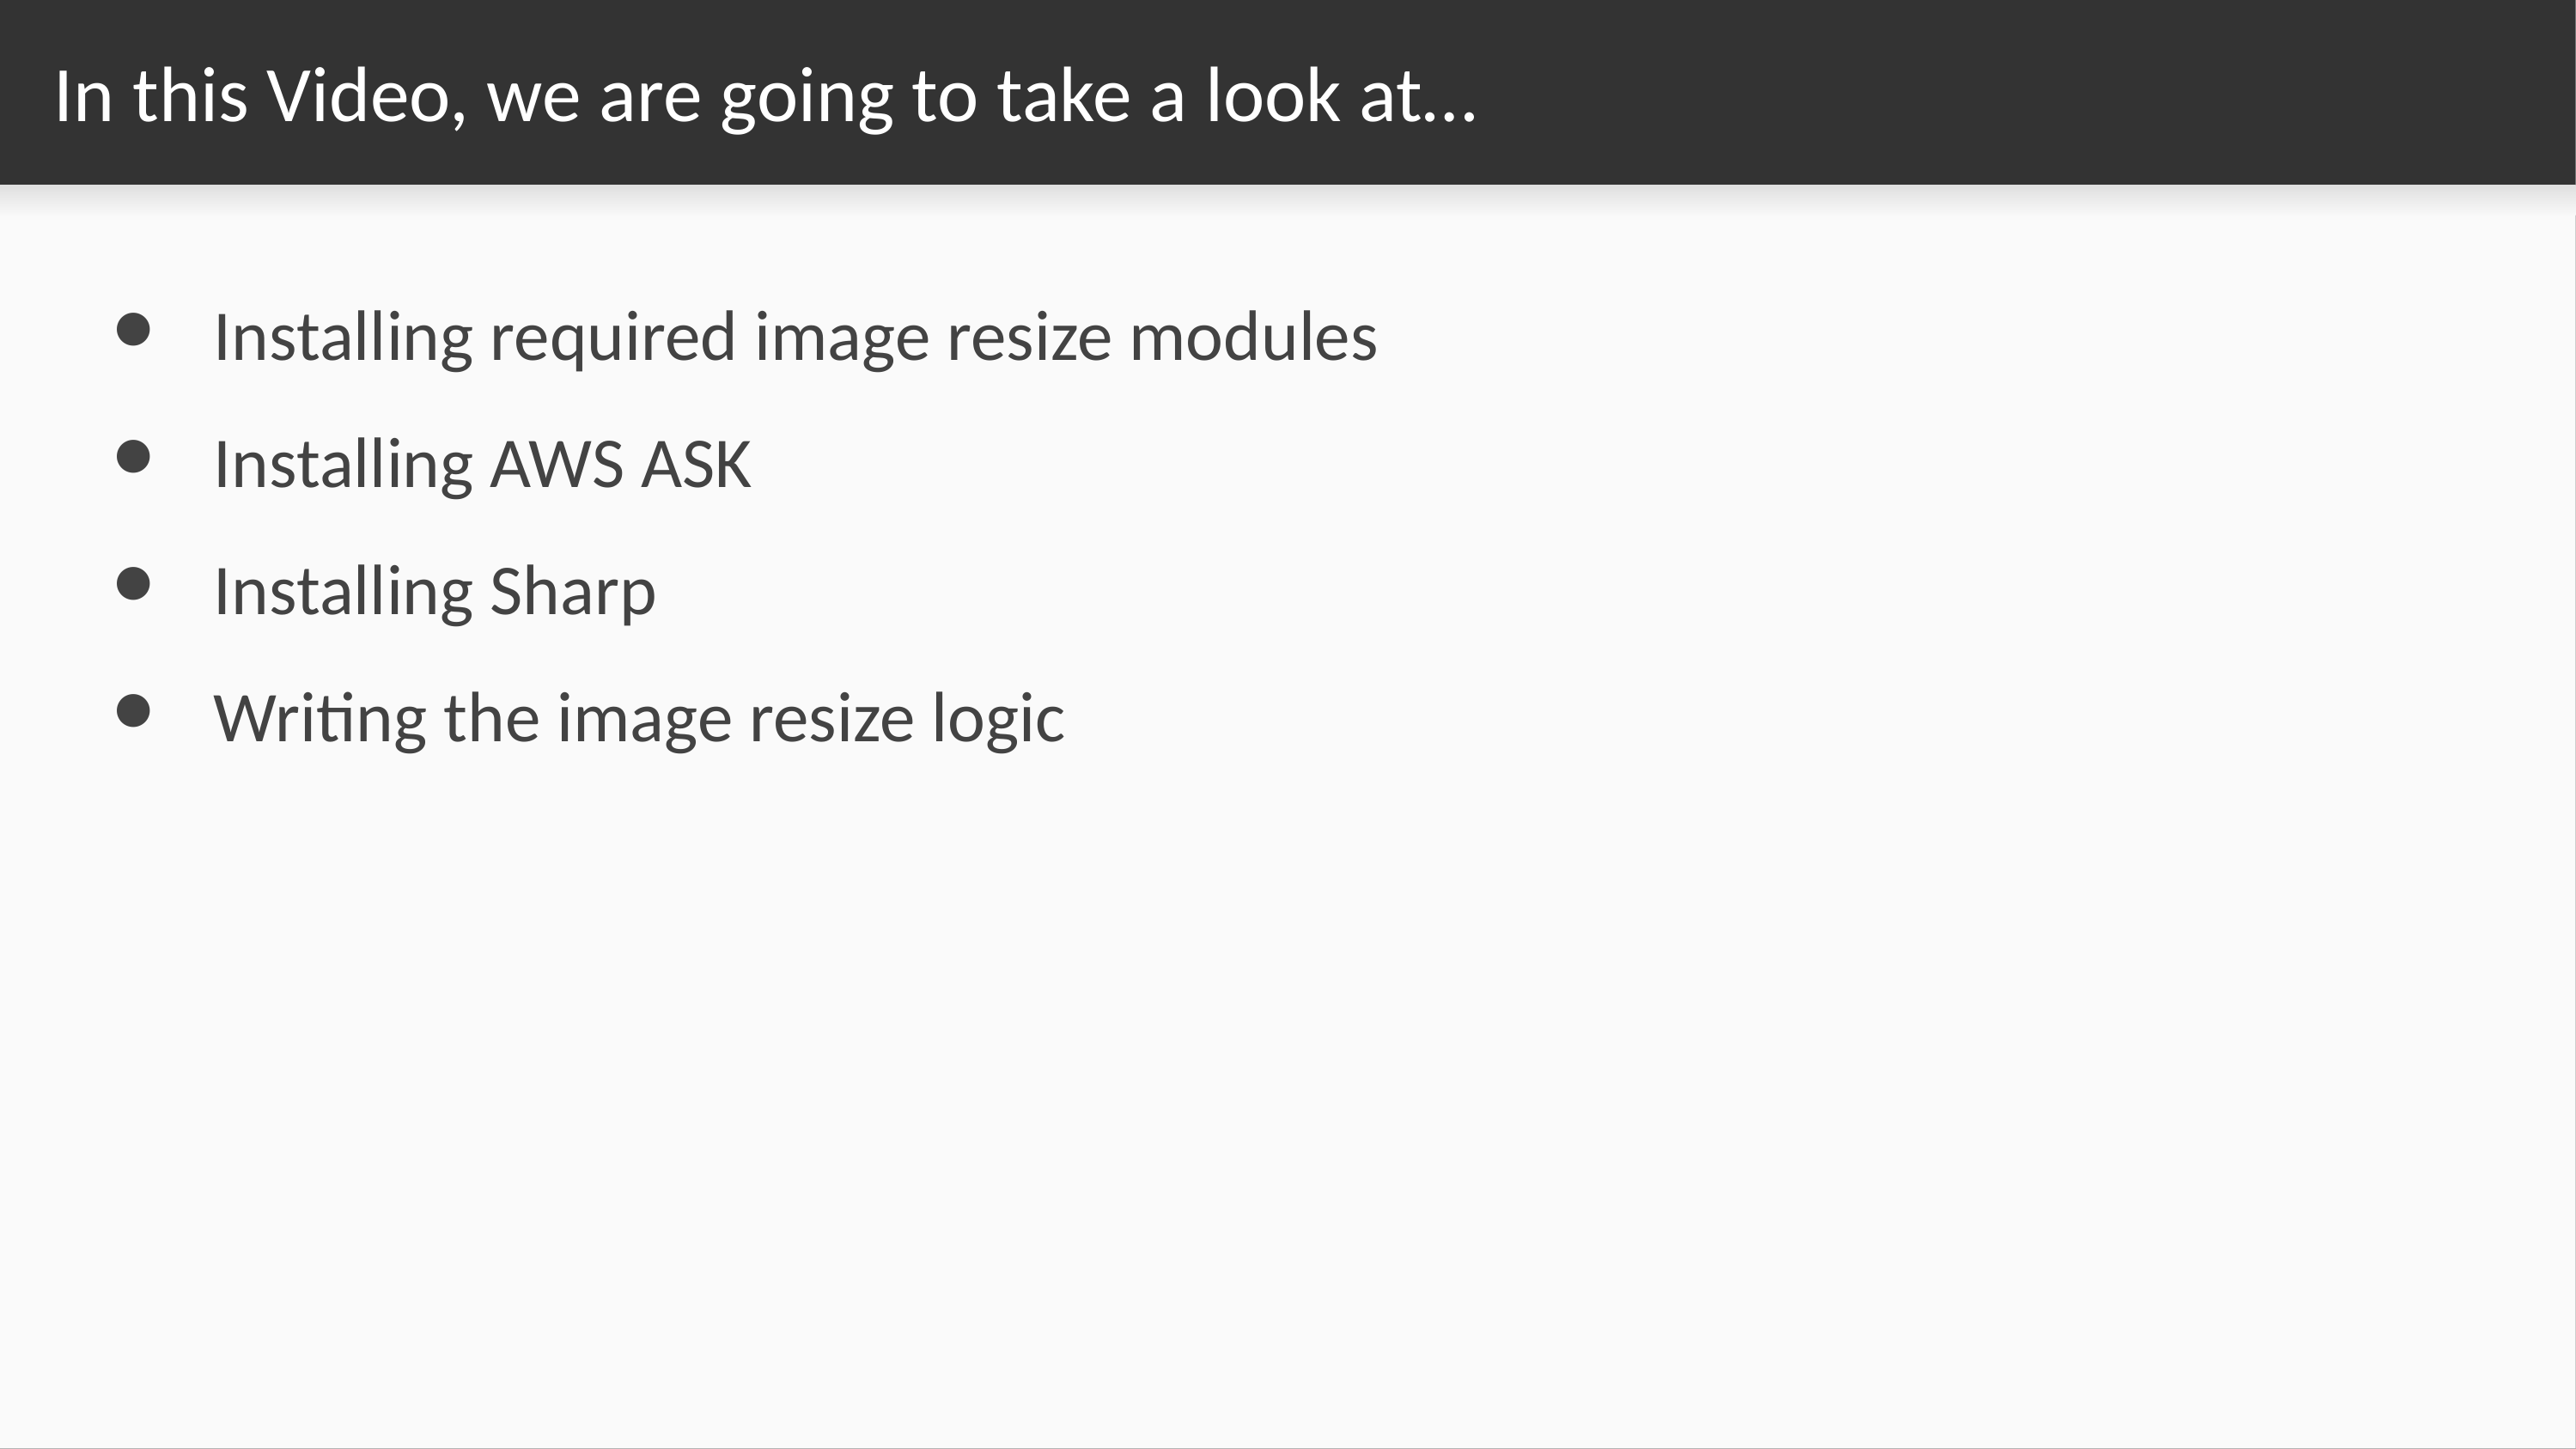

# In this Video, we are going to take a look at…
Installing required image resize modules
Installing AWS ASK
Installing Sharp
Writing the image resize logic